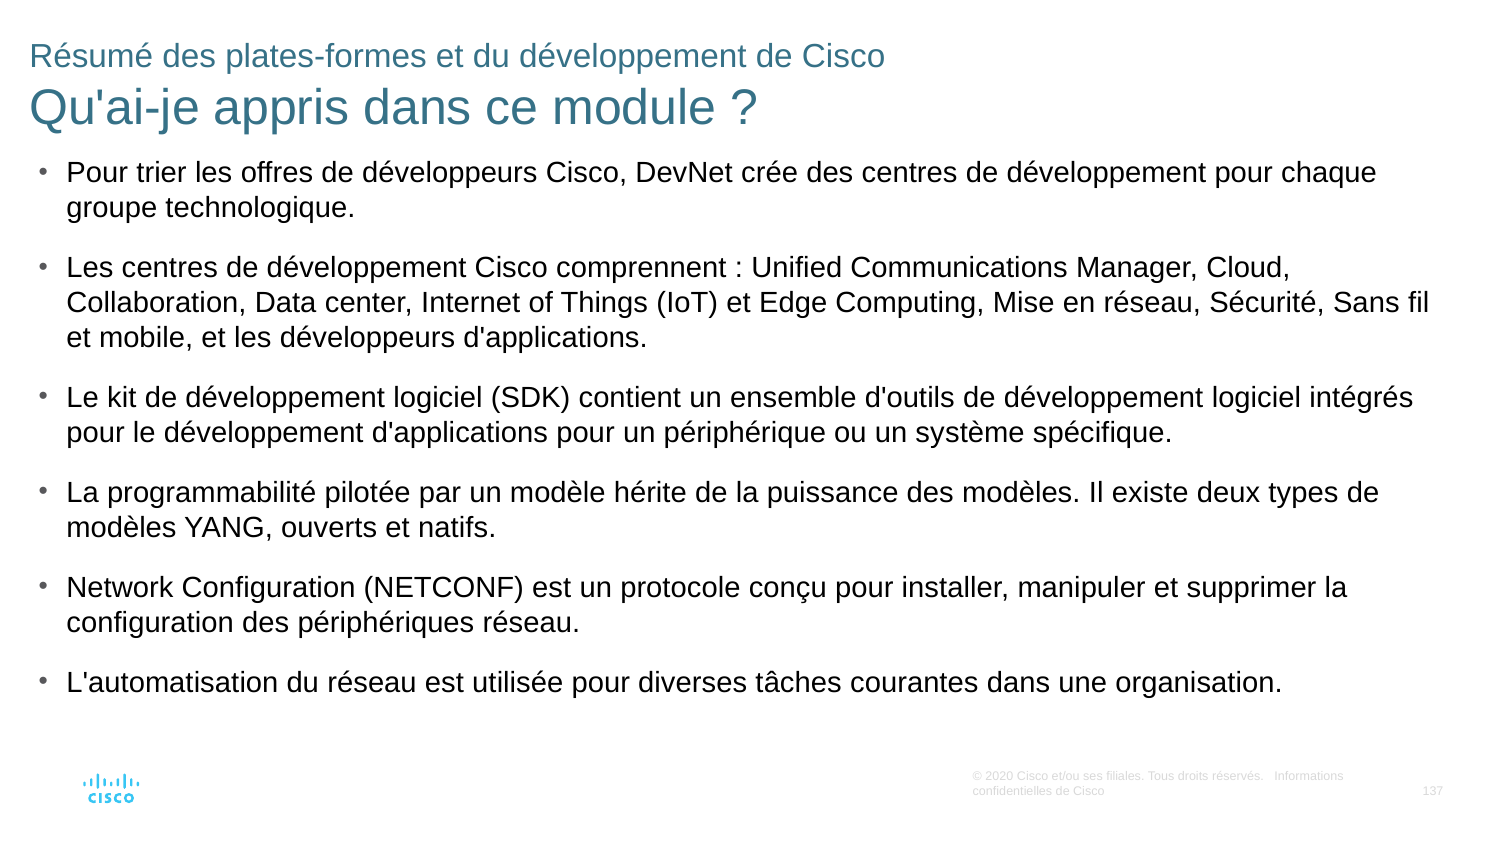

# Résumé des plates-formes et du développement de Cisco Qu'ai-je appris dans ce module ?
Pour trier les offres de développeurs Cisco, DevNet crée des centres de développement pour chaque groupe technologique.
Les centres de développement Cisco comprennent : Unified Communications Manager, Cloud, Collaboration, Data center, Internet of Things (IoT) et Edge Computing, Mise en réseau, Sécurité, Sans fil et mobile, et les développeurs d'applications.
Le kit de développement logiciel (SDK) contient un ensemble d'outils de développement logiciel intégrés pour le développement d'applications pour un périphérique ou un système spécifique.
La programmabilité pilotée par un modèle hérite de la puissance des modèles. Il existe deux types de modèles YANG, ouverts et natifs.
Network Configuration (NETCONF) est un protocole conçu pour installer, manipuler et supprimer la configuration des périphériques réseau.
L'automatisation du réseau est utilisée pour diverses tâches courantes dans une organisation.